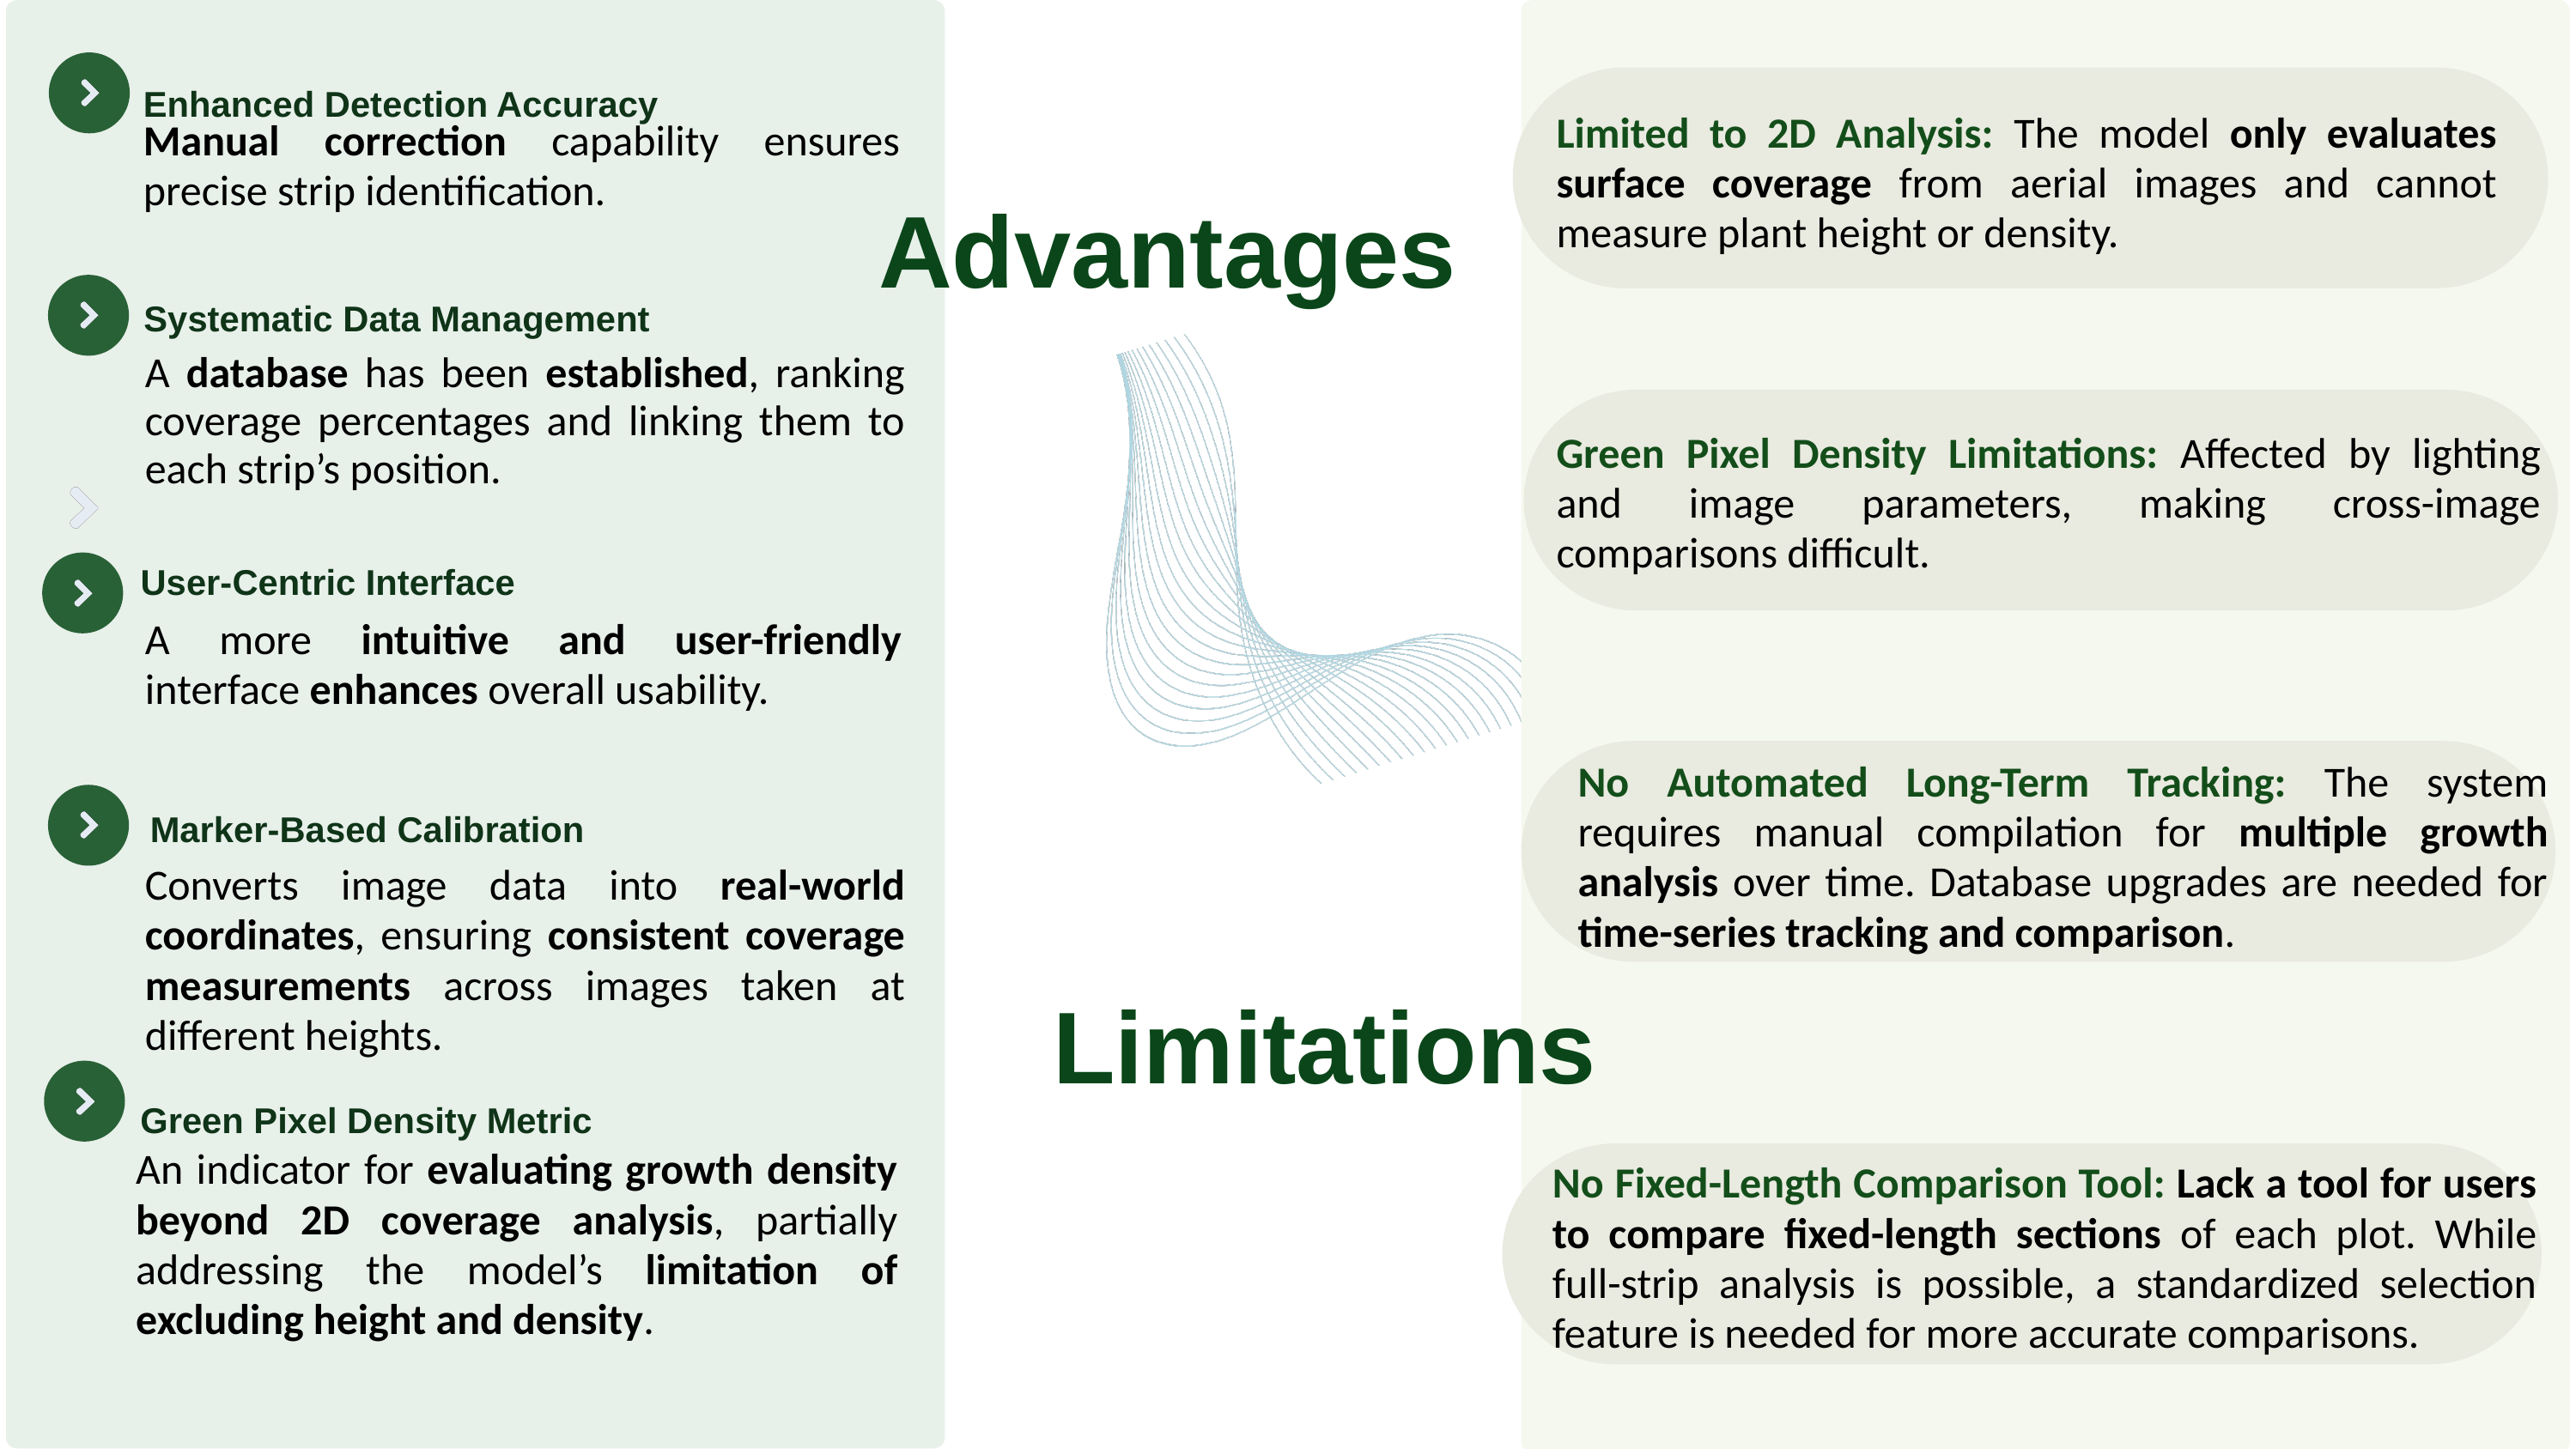

Enhanced Detection Accuracy

Limited to 2D Analysis: The model only evaluates surface coverage from aerial images and cannot measure plant height or density.
Manual correction capability ensures precise strip identification.
Advantages

Systematic Data Management

A database has been established, ranking coverage percentages and linking them to each strip’s position.

Green Pixel Density Limitations: Affected by lighting and image parameters, making cross-image comparisons difficult.

User-Centric Interface

A more intuitive and user-friendly interface enhances overall usability.

No Automated Long-Term Tracking: The system requires manual compilation for multiple growth analysis over time. Database upgrades are needed for time-series tracking and comparison.

Marker-Based Calibration
Converts image data into real-world coordinates, ensuring consistent coverage measurements across images taken at different heights.
Limitations

Green Pixel Density Metric

An indicator for evaluating growth density beyond 2D coverage analysis, partially addressing the model’s limitation of excluding height and density.
No Fixed-Length Comparison Tool: Lack a tool for users to compare fixed-length sections of each plot. While full-strip analysis is possible, a standardized selection feature is needed for more accurate comparisons.